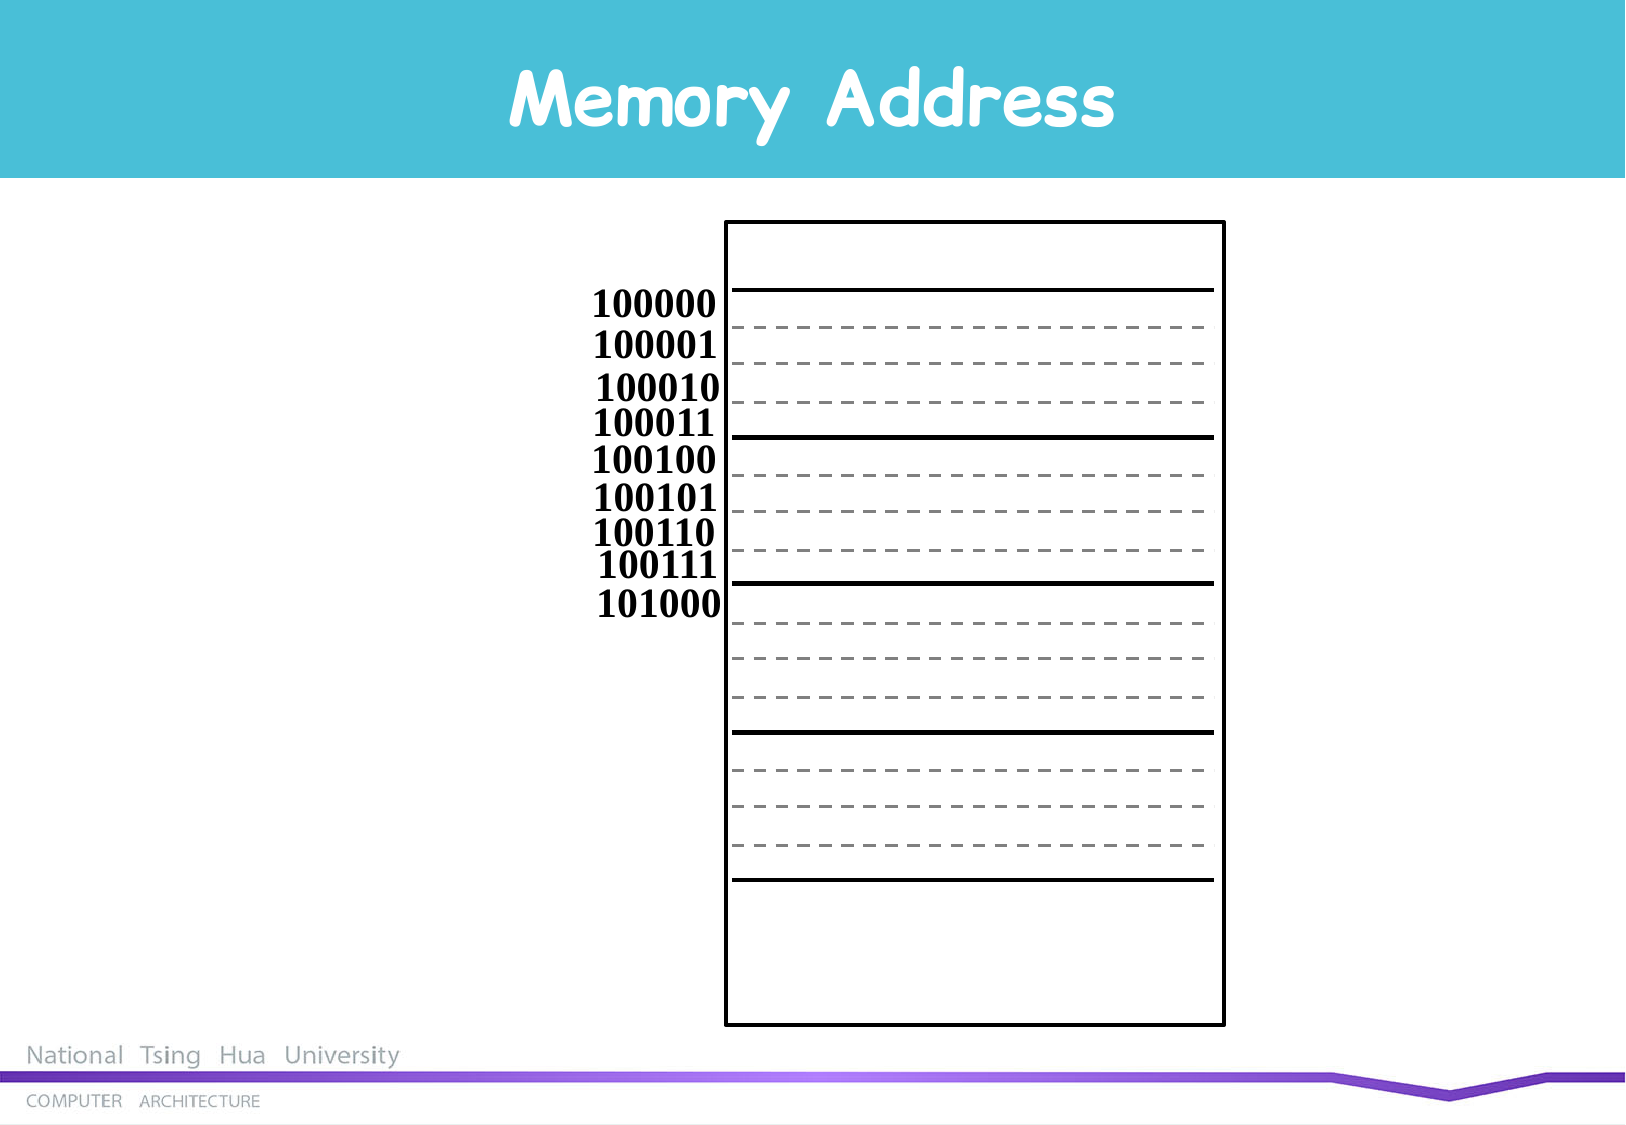

Memory Address

100000
100001
100010
100011
100100
100101
100110
100111
101000